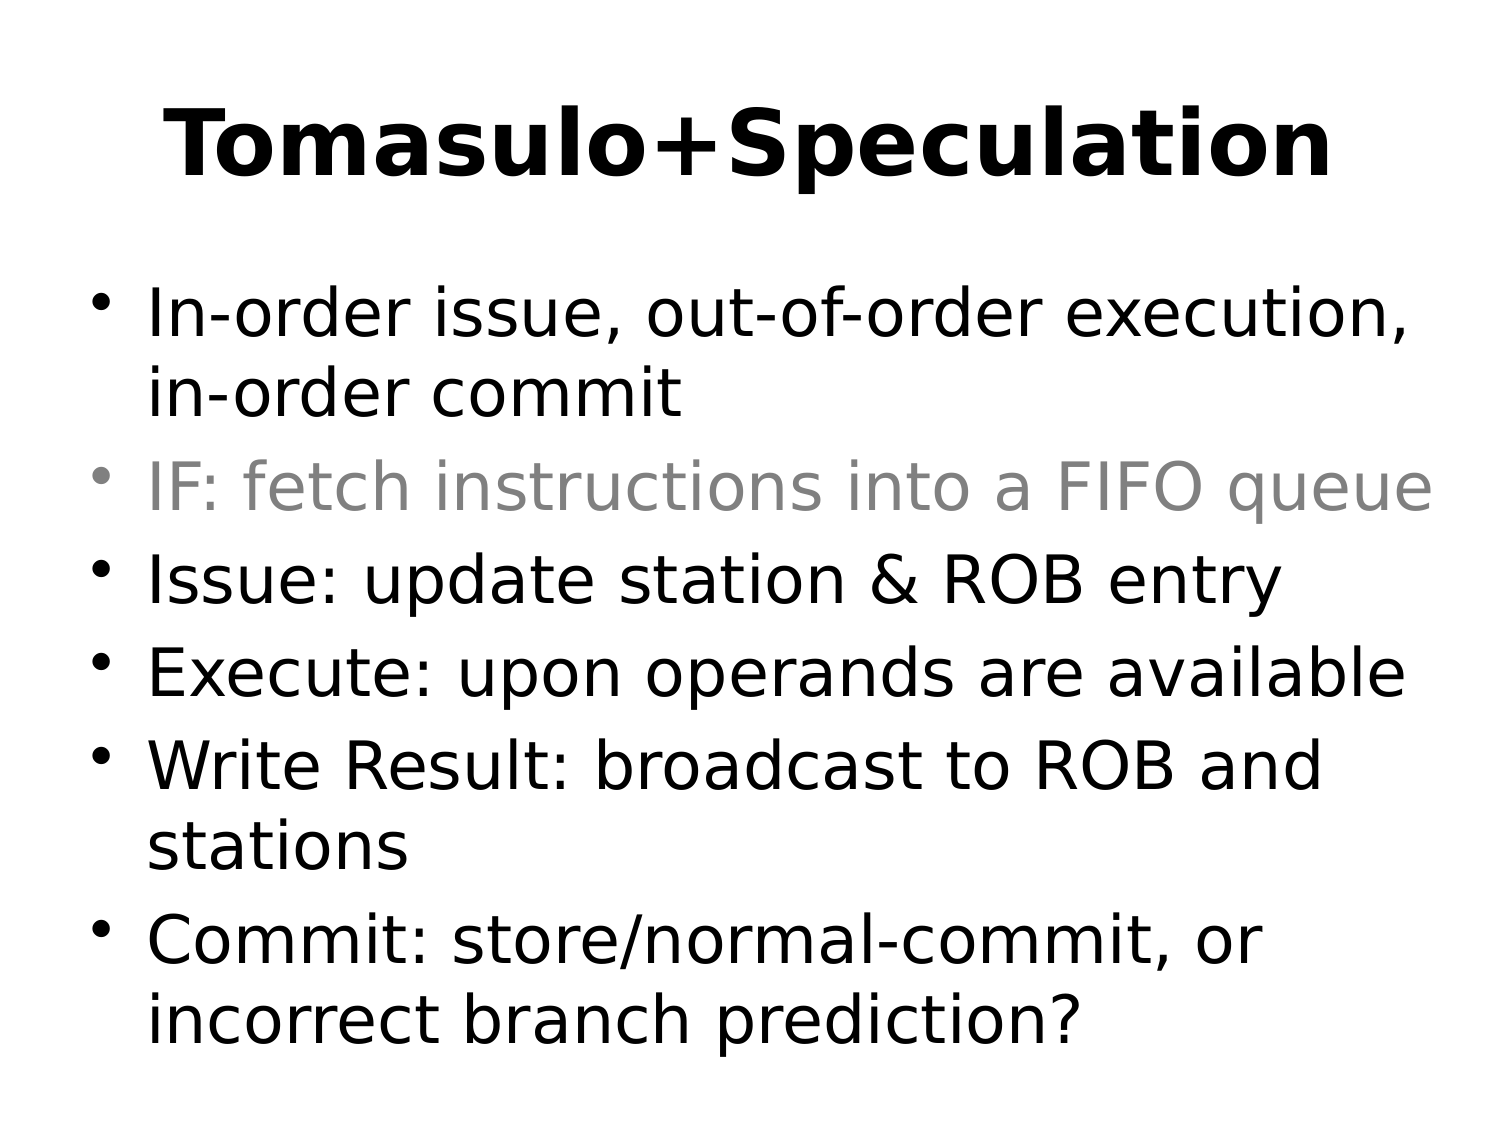

# Tomasulo+Speculation
In-order issue, out-of-order execution, in-order commit
IF: fetch instructions into a FIFO queue
Issue: update station & ROB entry
Execute: upon operands are available
Write Result: broadcast to ROB and stations
Commit: store/normal-commit, or incorrect branch prediction?